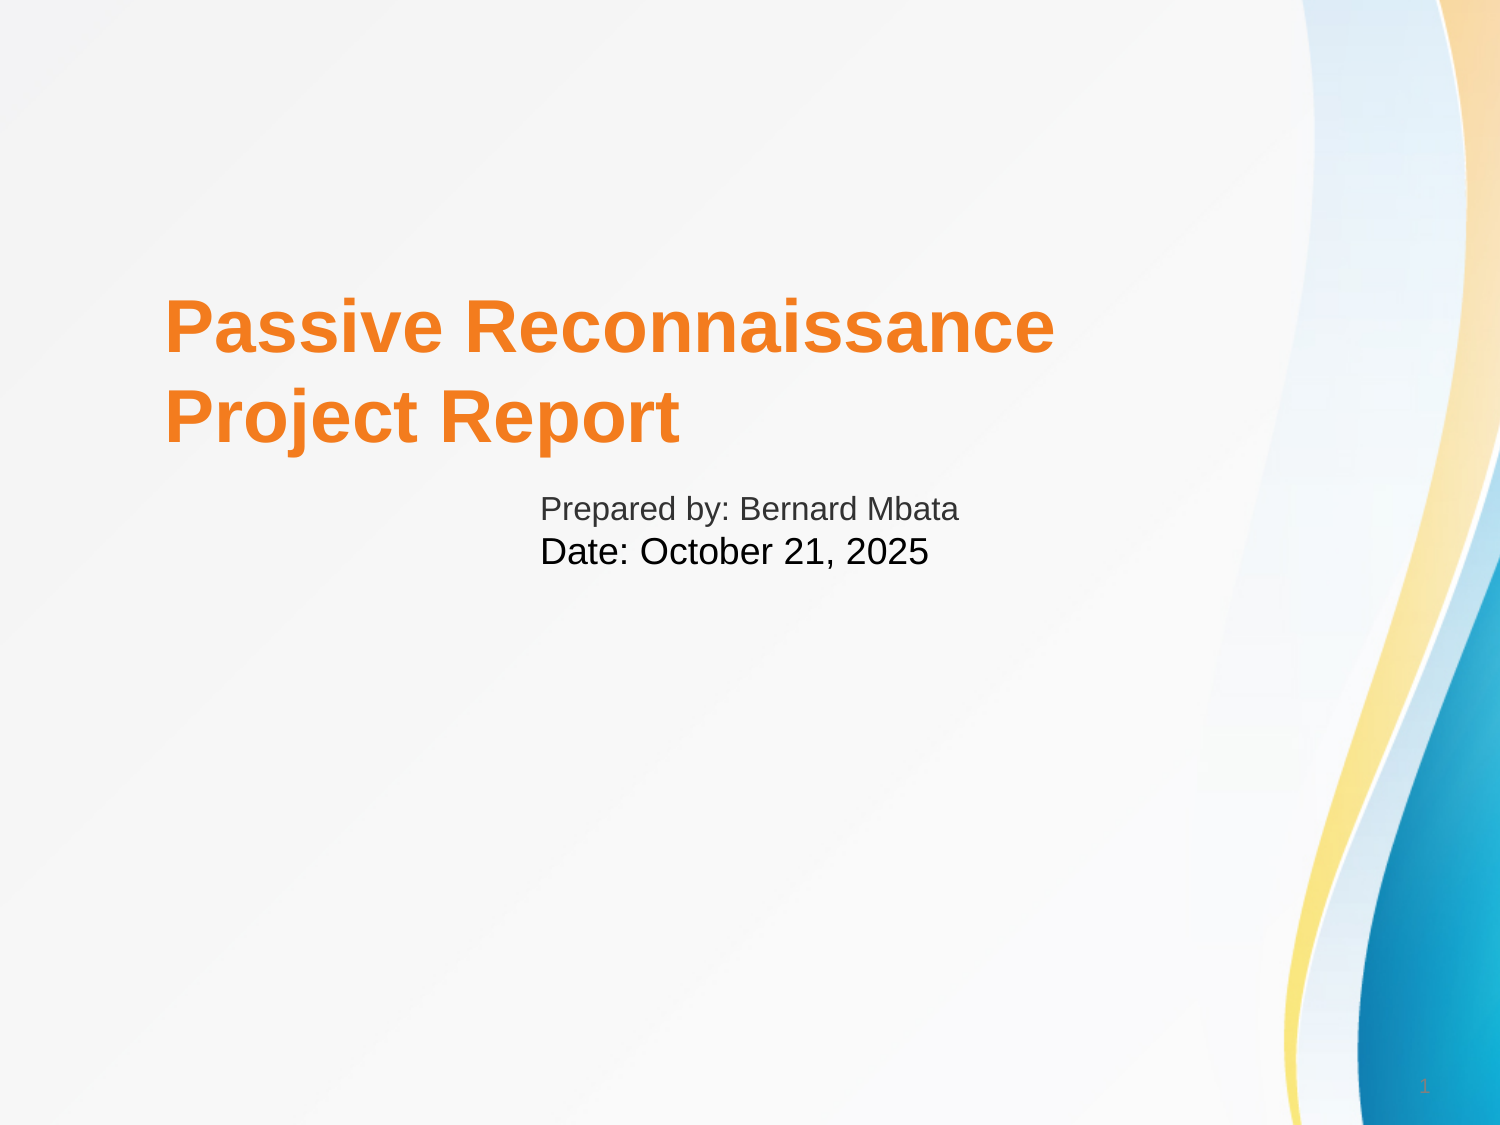

Passive Reconnaissance
Project Report
Prepared by: Bernard Mbata
Date: October 21, 2025

1